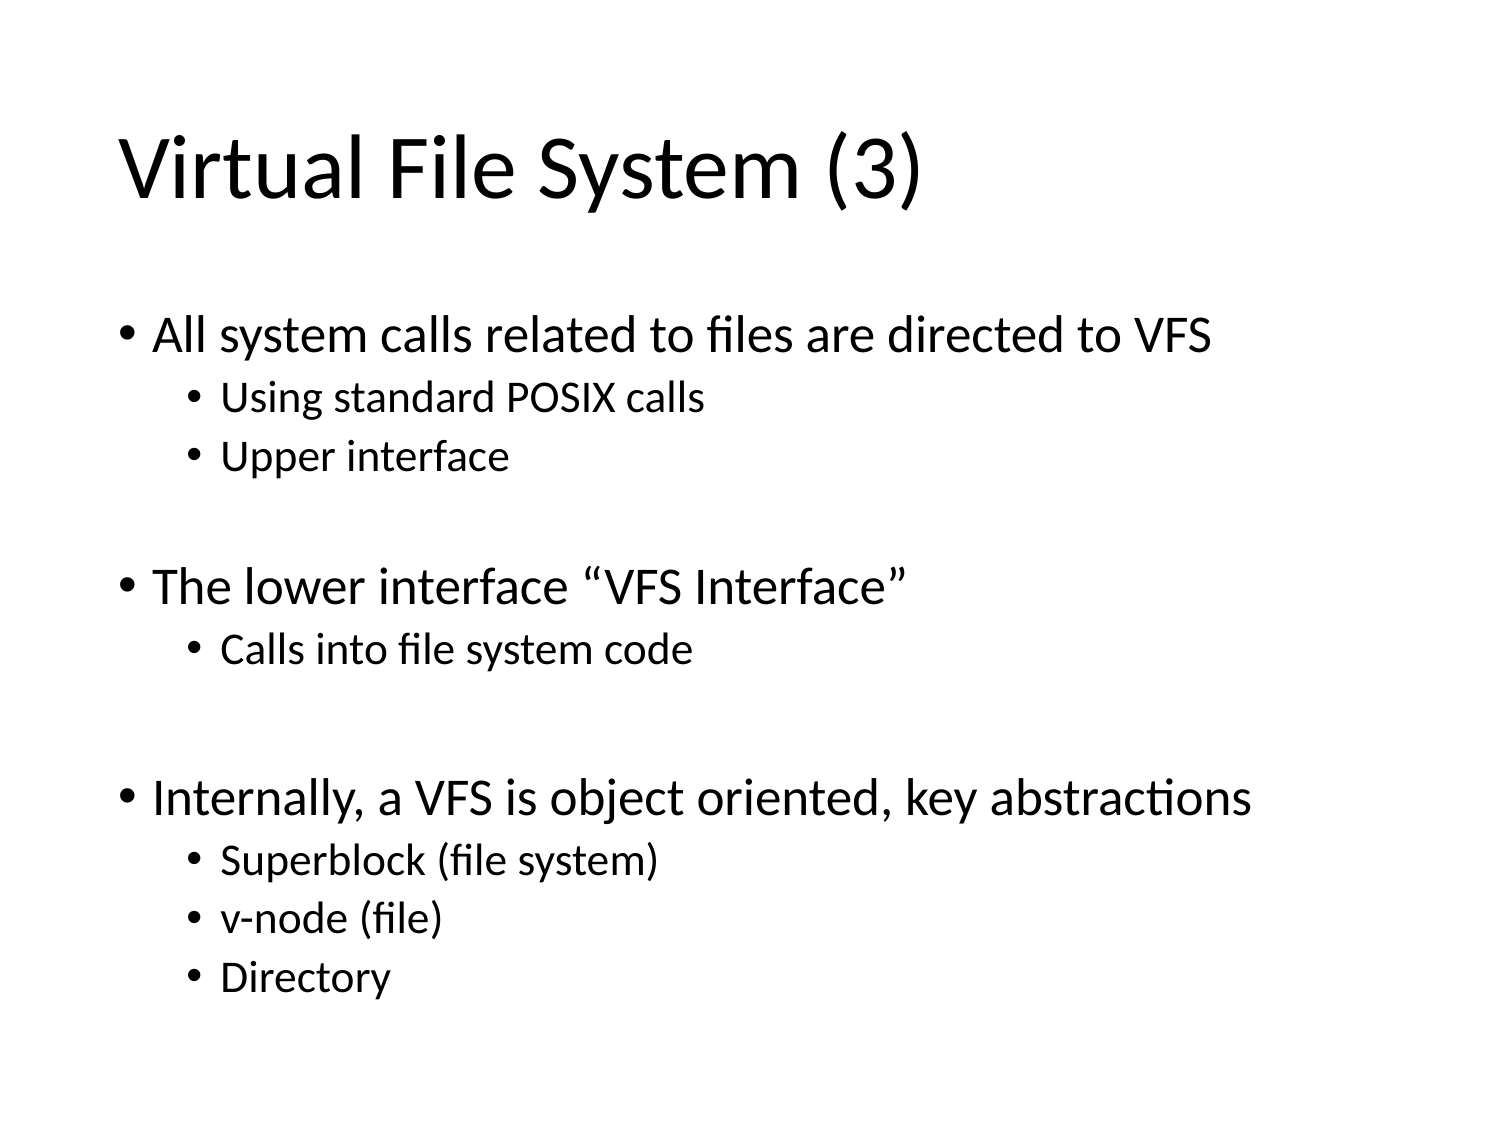

# Virtual File System (3)
All system calls related to files are directed to VFS
Using standard POSIX calls
Upper interface

The lower interface “VFS Interface”
Calls into file system code

Internally, a VFS is object oriented, key abstractions
Superblock (file system)
v-node (file)
Directory